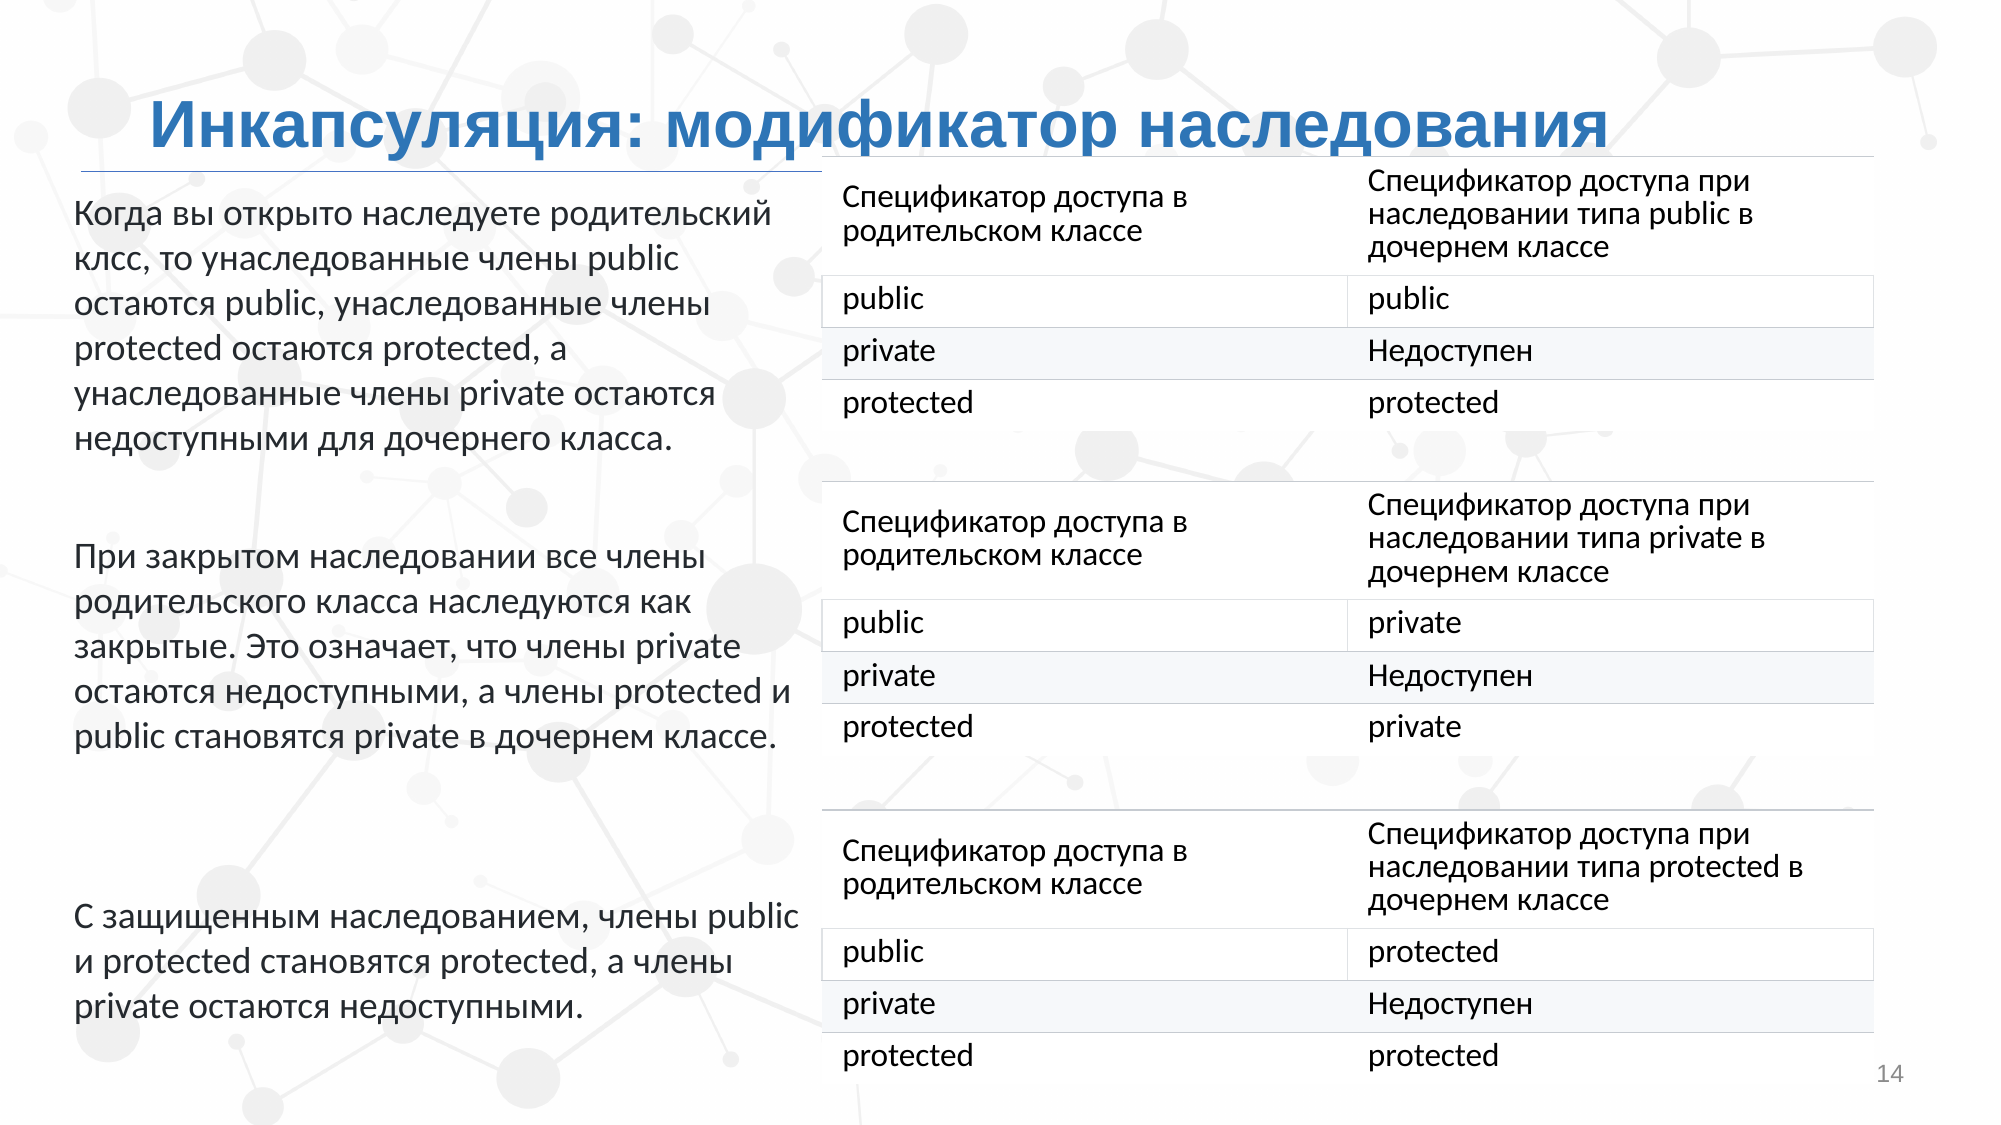

Инкапсуляция: модификатор наследования
| Спецификатор доступа в родительском классе | Спецификатор доступа при наследовании типа public в дочернем классе |
| --- | --- |
| public | public |
| private | Недоступен |
| protected | protected |
Когда вы открыто наследуете родительский клсс, то унаследованные члены public остаются public, унаследованные члены protected остаются protected, а унаследованные члены private остаются недоступными для дочернего класса.

| Спецификатор доступа в родительском классе | Спецификатор доступа при наследовании типа private в дочернем классе |
| --- | --- |
| public | private |
| private | Недоступен |
| protected | private |
При закрытом наследовании все члены родительского класса наследуются как закрытые. Это означает, что члены private остаются недоступными, а члены protected и public становятся private в дочернем классе.
| Спецификатор доступа в родительском классе | Спецификатор доступа при наследовании типа protected в дочернем классе |
| --- | --- |
| public | protected |
| private | Недоступен |
| protected | protected |
С защищенным наследованием, члены public и protected становятся protected, а члены private остаются недоступными.
14